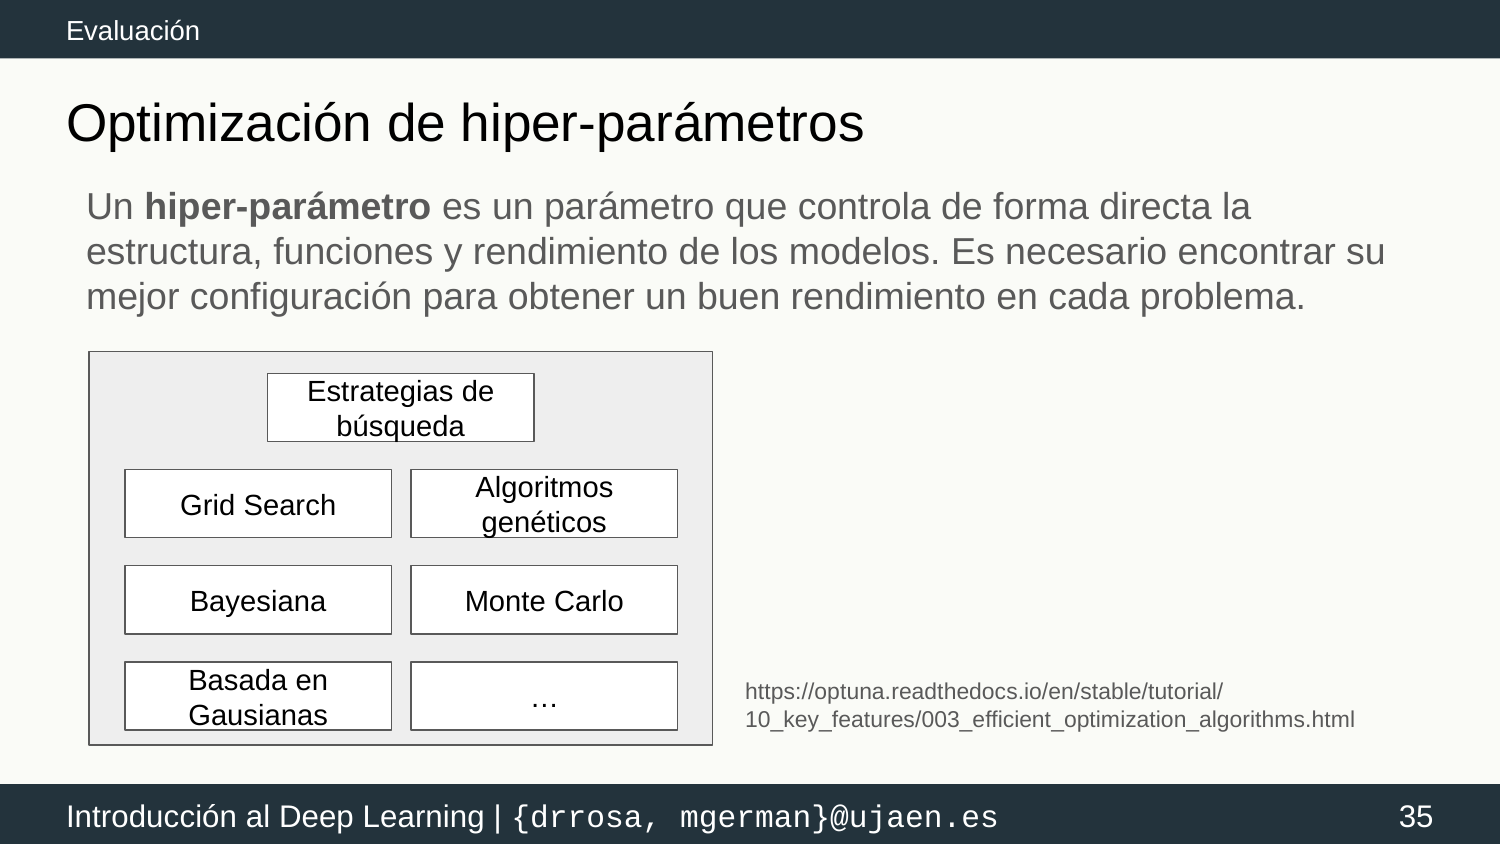

Evaluación
# Optimización de hiper-parámetros
Un hiper-parámetro es un parámetro que controla de forma directa la estructura, funciones y rendimiento de los modelos. Es necesario encontrar su mejor configuración para obtener un buen rendimiento en cada problema.

Estrategias de búsqueda
Grid Search
Algoritmos genéticos
Bayesiana
Monte Carlo
Basada en Gausianas
…
https://optuna.readthedocs.io/en/stable/tutorial/10_key_features/003_efficient_optimization_algorithms.html
35